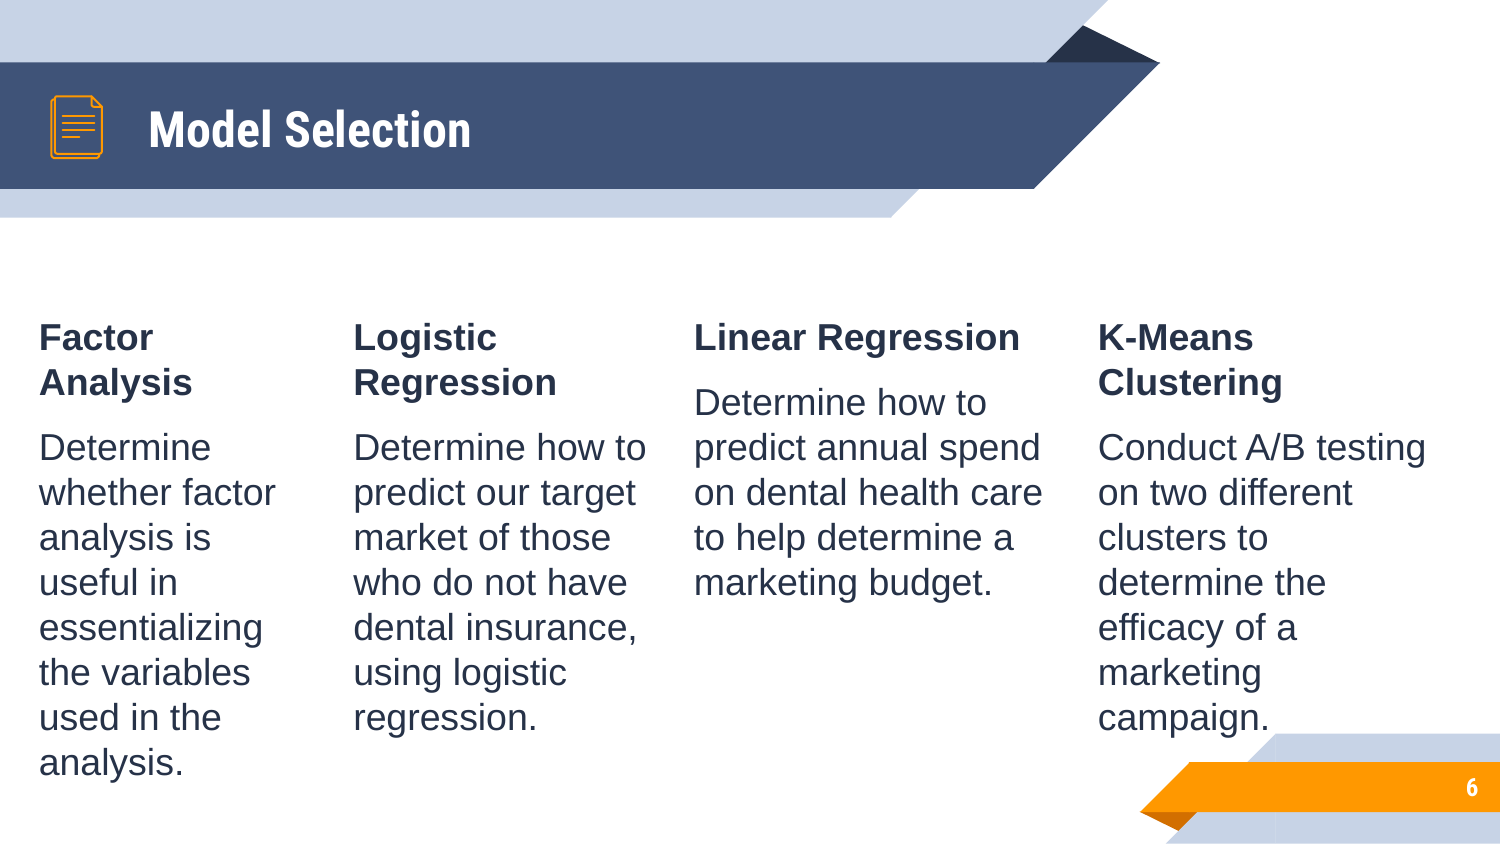

# Model Selection

Factor Analysis
Determine whether factor analysis is useful in essentializing the variables used in the analysis.
Logistic Regression
Determine how to predict our target market of those who do not have dental insurance, using logistic regression.
Linear Regression
Determine how to predict annual spend on dental health care to help determine a marketing budget.

K-Means Clustering
Conduct A/B testing on two different clusters to determine the efficacy of a marketing campaign.
6